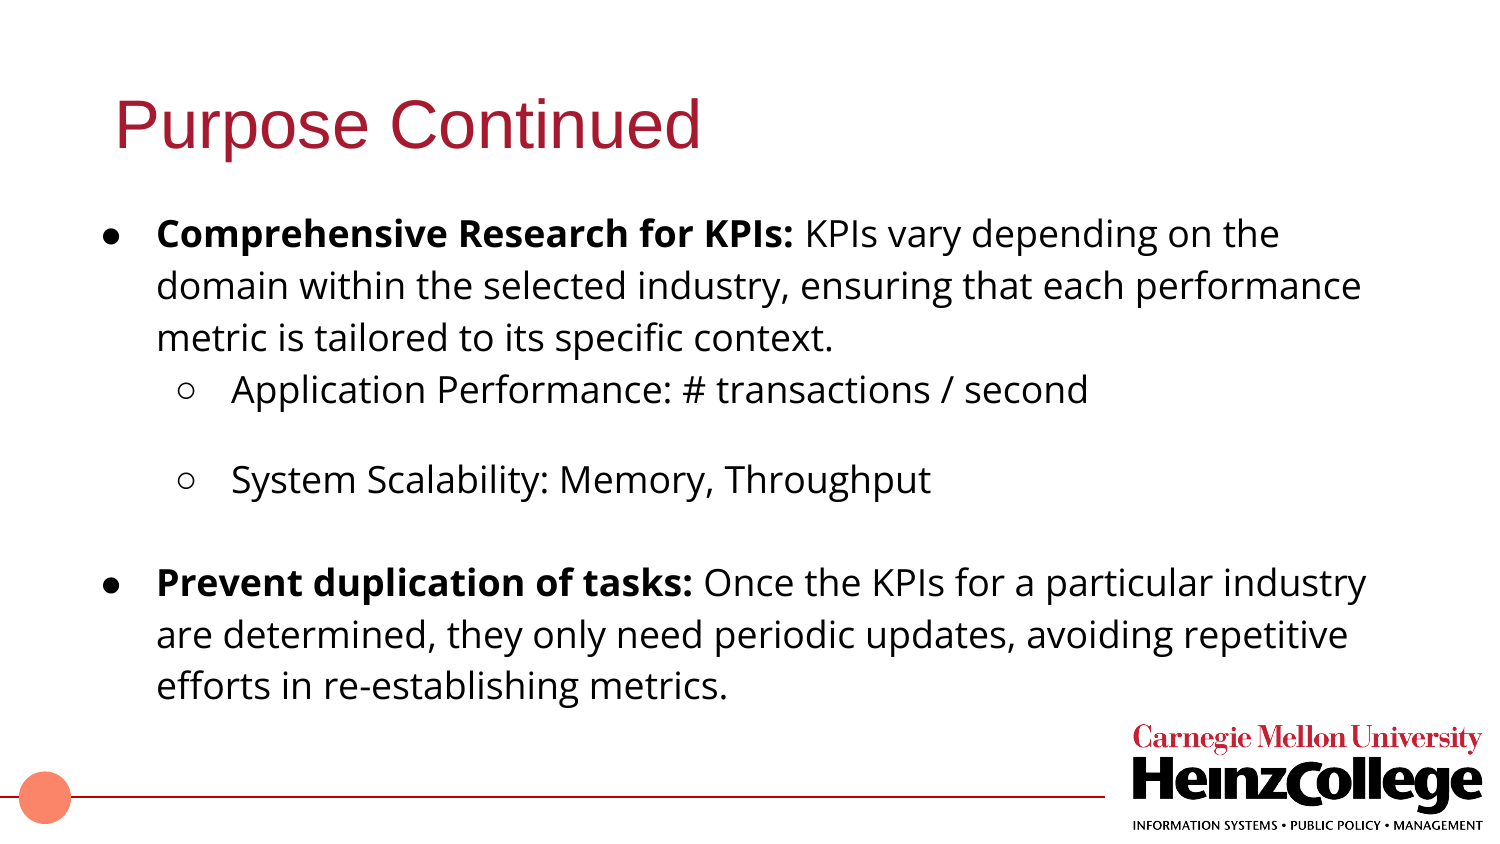

# Purpose Continued
Comprehensive Research for KPIs: KPIs vary depending on the domain within the selected industry, ensuring that each performance metric is tailored to its specific context.
Application Performance: # transactions / second
System Scalability: Memory, Throughput

Prevent duplication of tasks: Once the KPIs for a particular industry are determined, they only need periodic updates, avoiding repetitive efforts in re-establishing metrics.